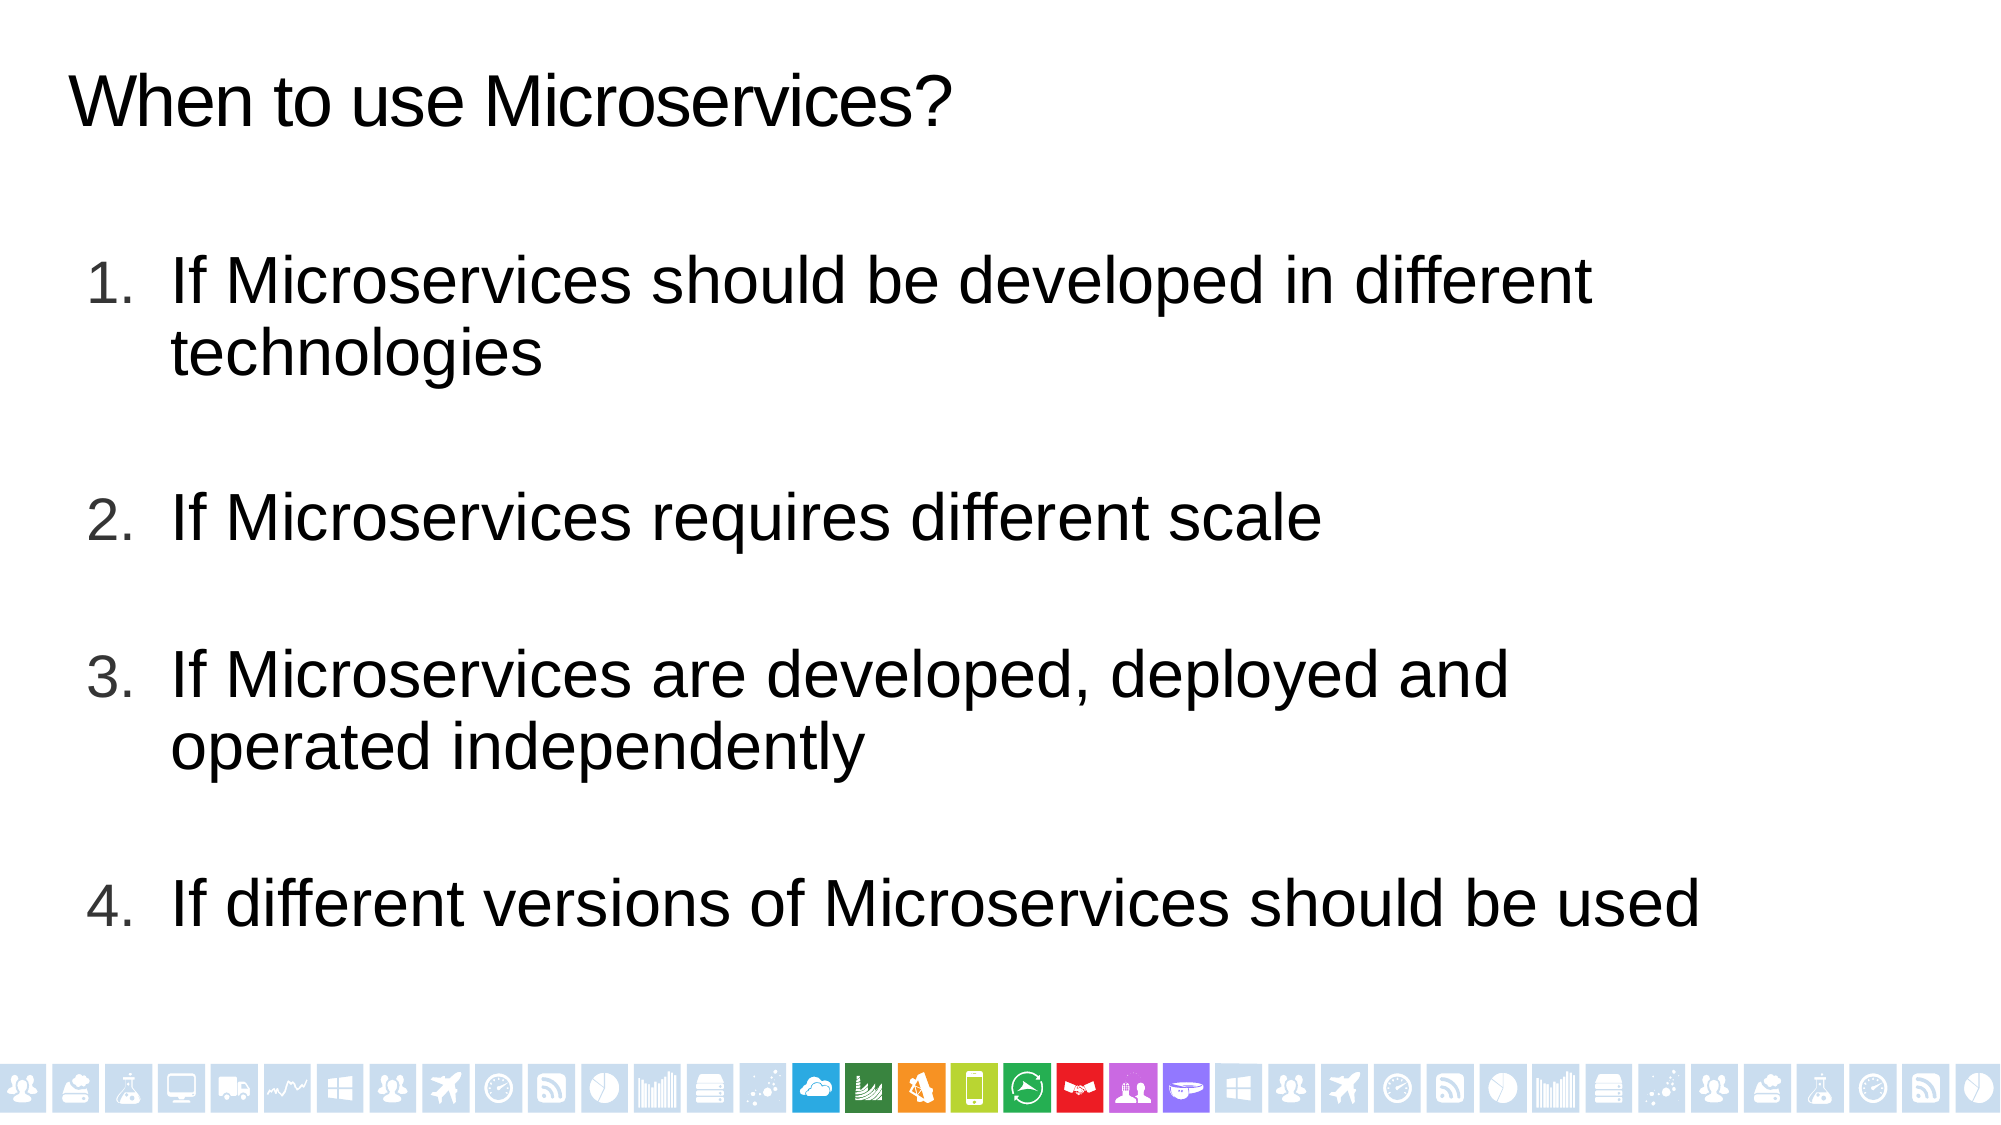

# When to use Microservices?
If Microservices should be developed in different technologies
If Microservices requires different scale
If Microservices are developed, deployed and operated independently
If different versions of Microservices should be used